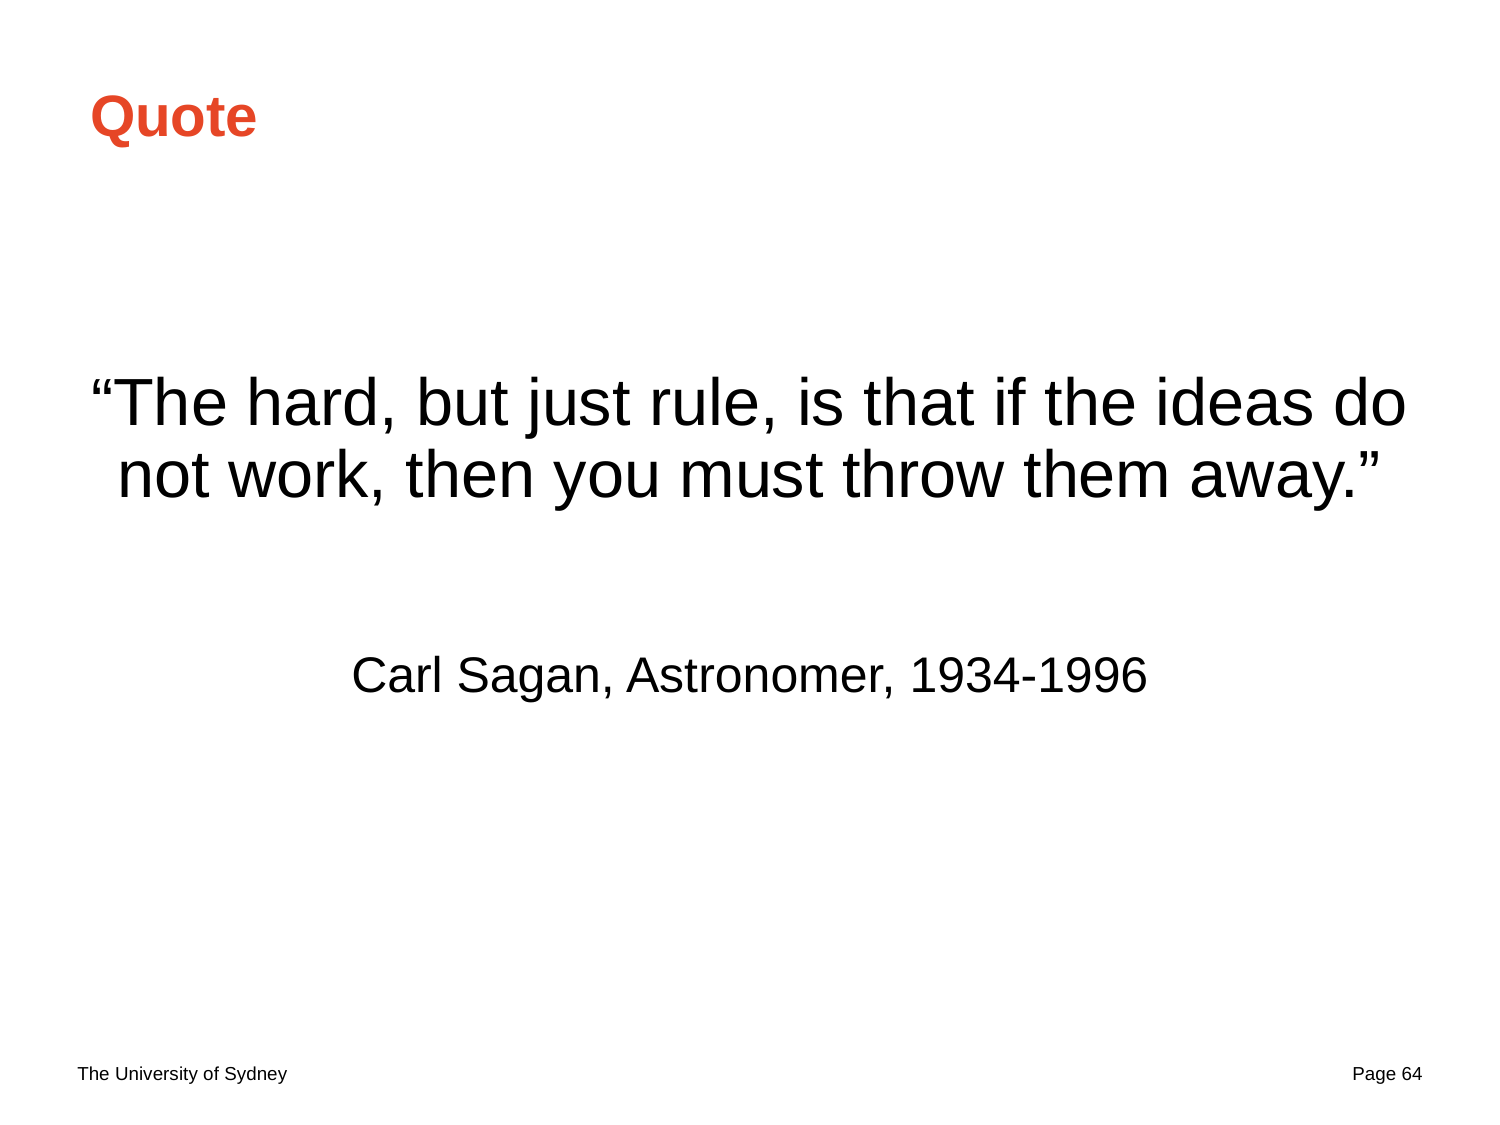

# Quote

“The hard, but just rule, is that if the ideas do not work, then you must throw them away.”

Carl Sagan, Astronomer, 1934-1996